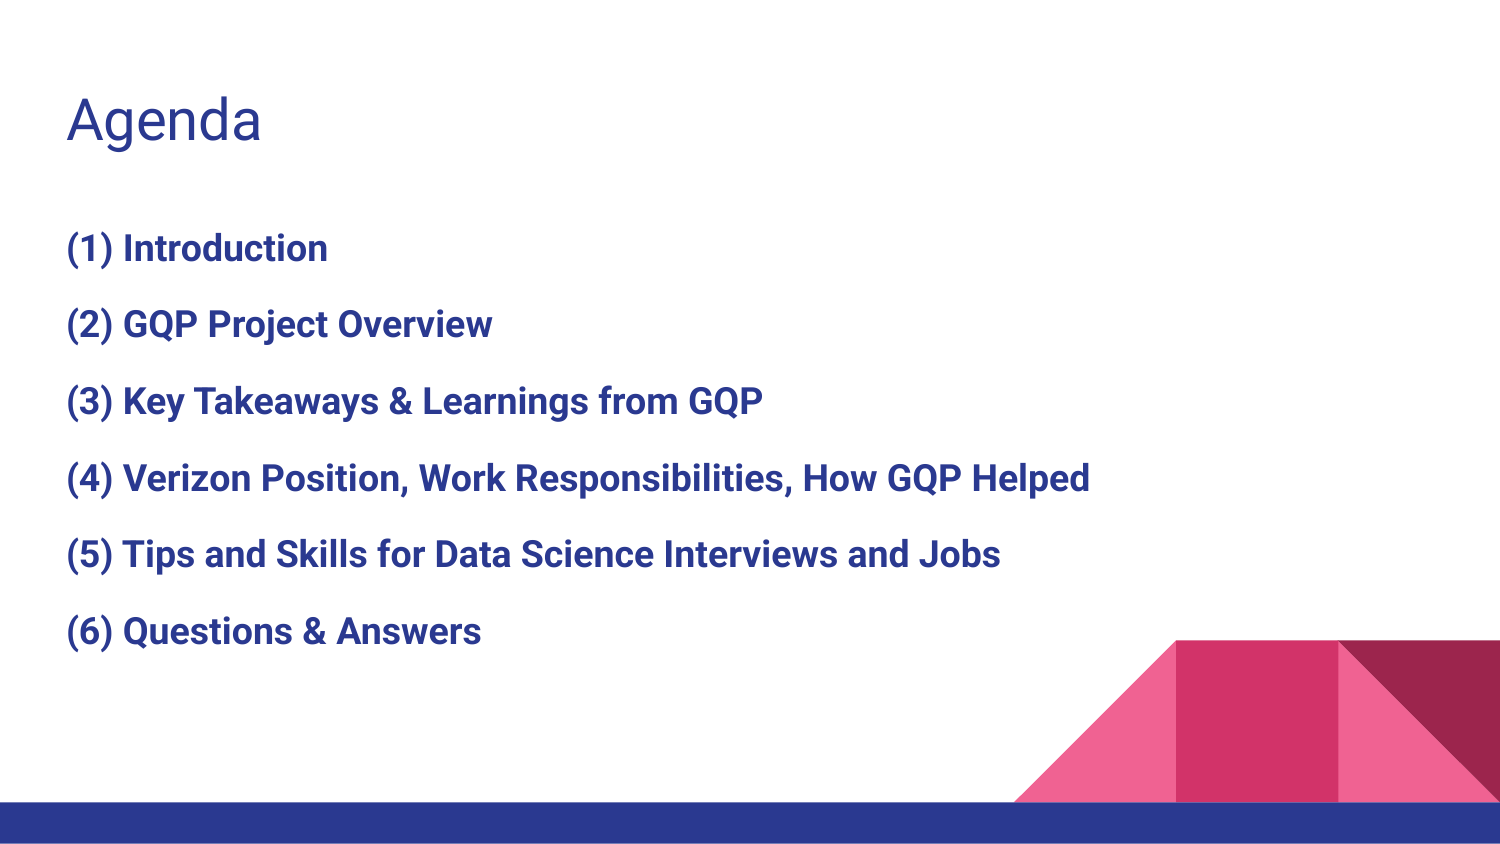

# Agenda

(1) Introduction
(2) GQP Project Overview
(3) Key Takeaways & Learnings from GQP
(4) Verizon Position, Work Responsibilities, How GQP Helped
(5) Tips and Skills for Data Science Interviews and Jobs
(6) Questions & Answers